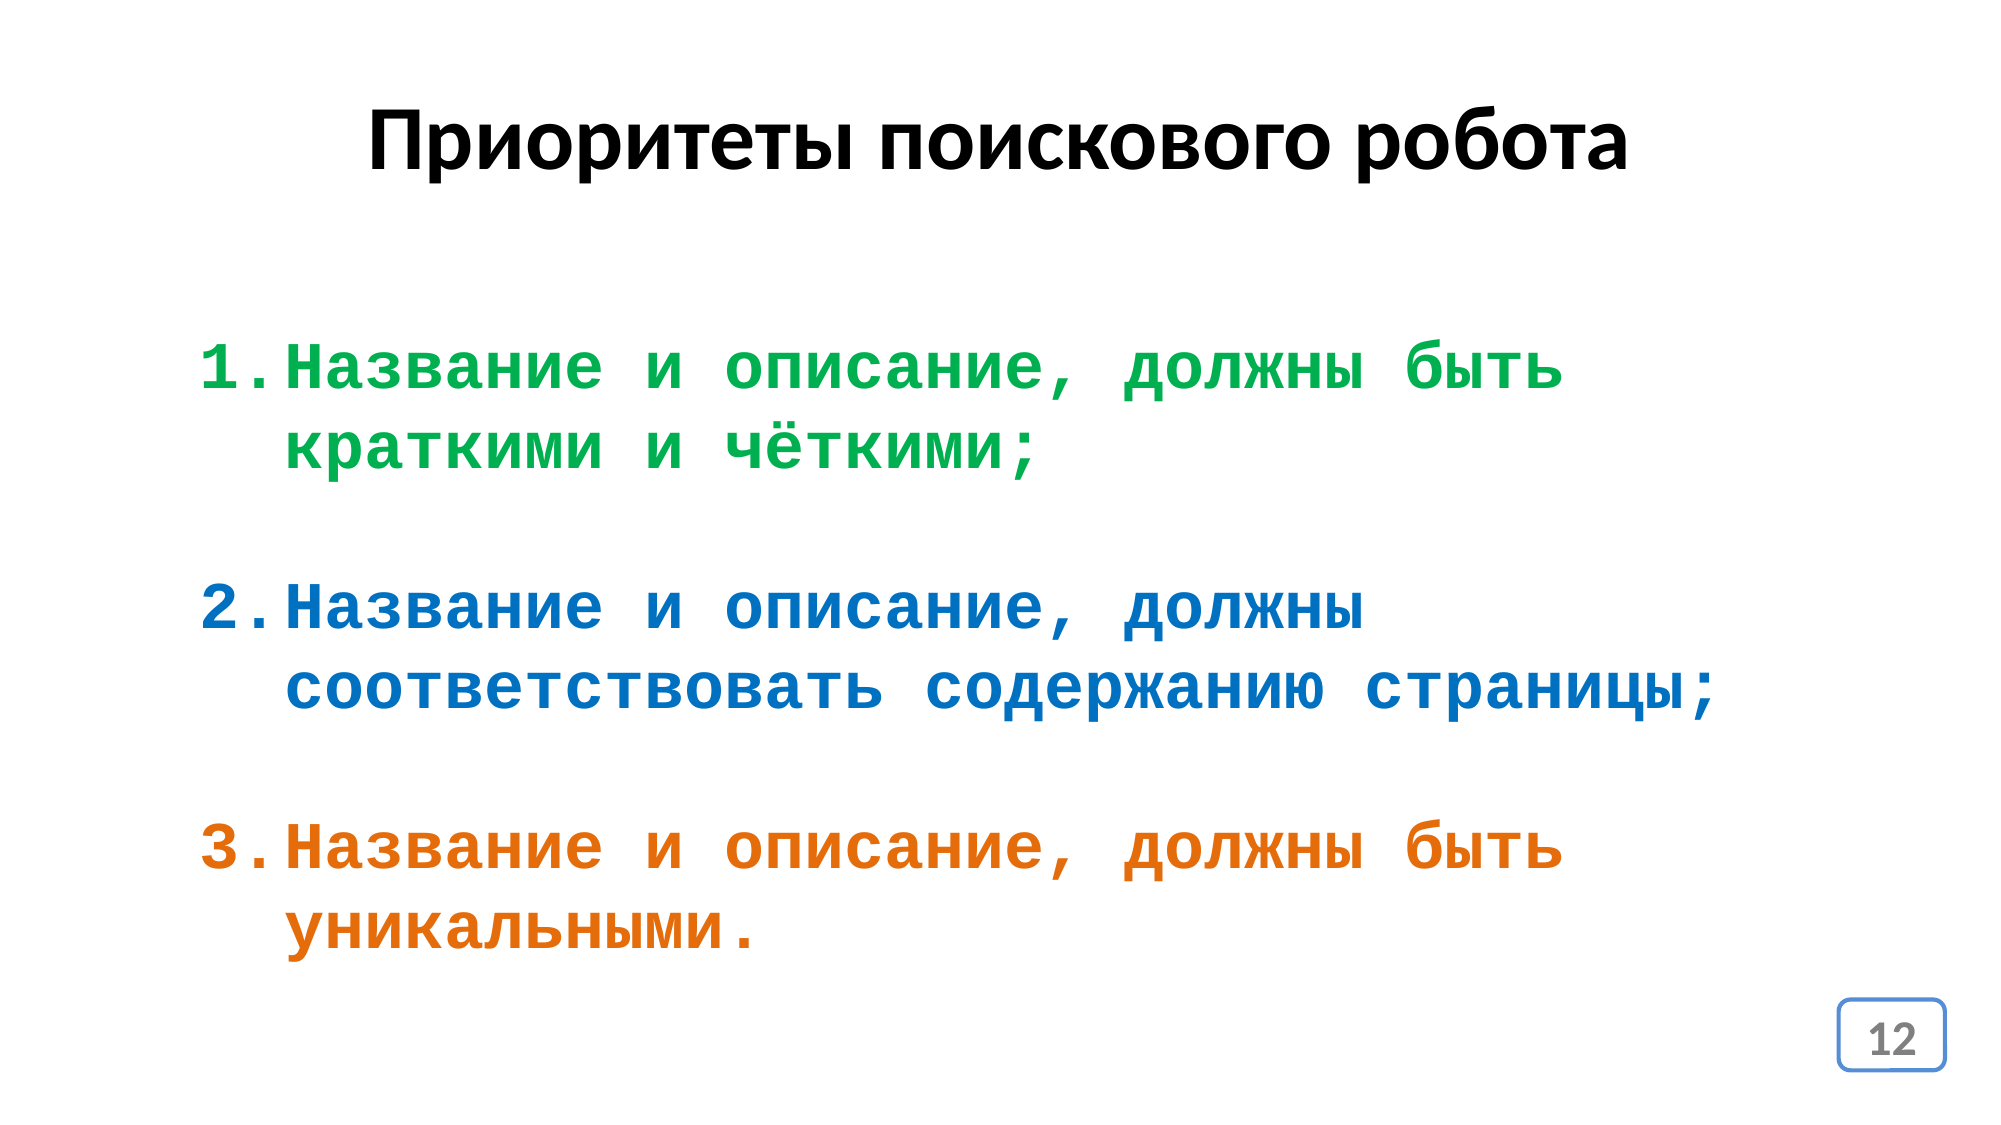

Приоритеты поискового робота
Название и описание, должны быть краткими и чёткими;
Название и описание, должны соответствовать содержанию страницы;
Название и описание, должны быть уникальными.
12